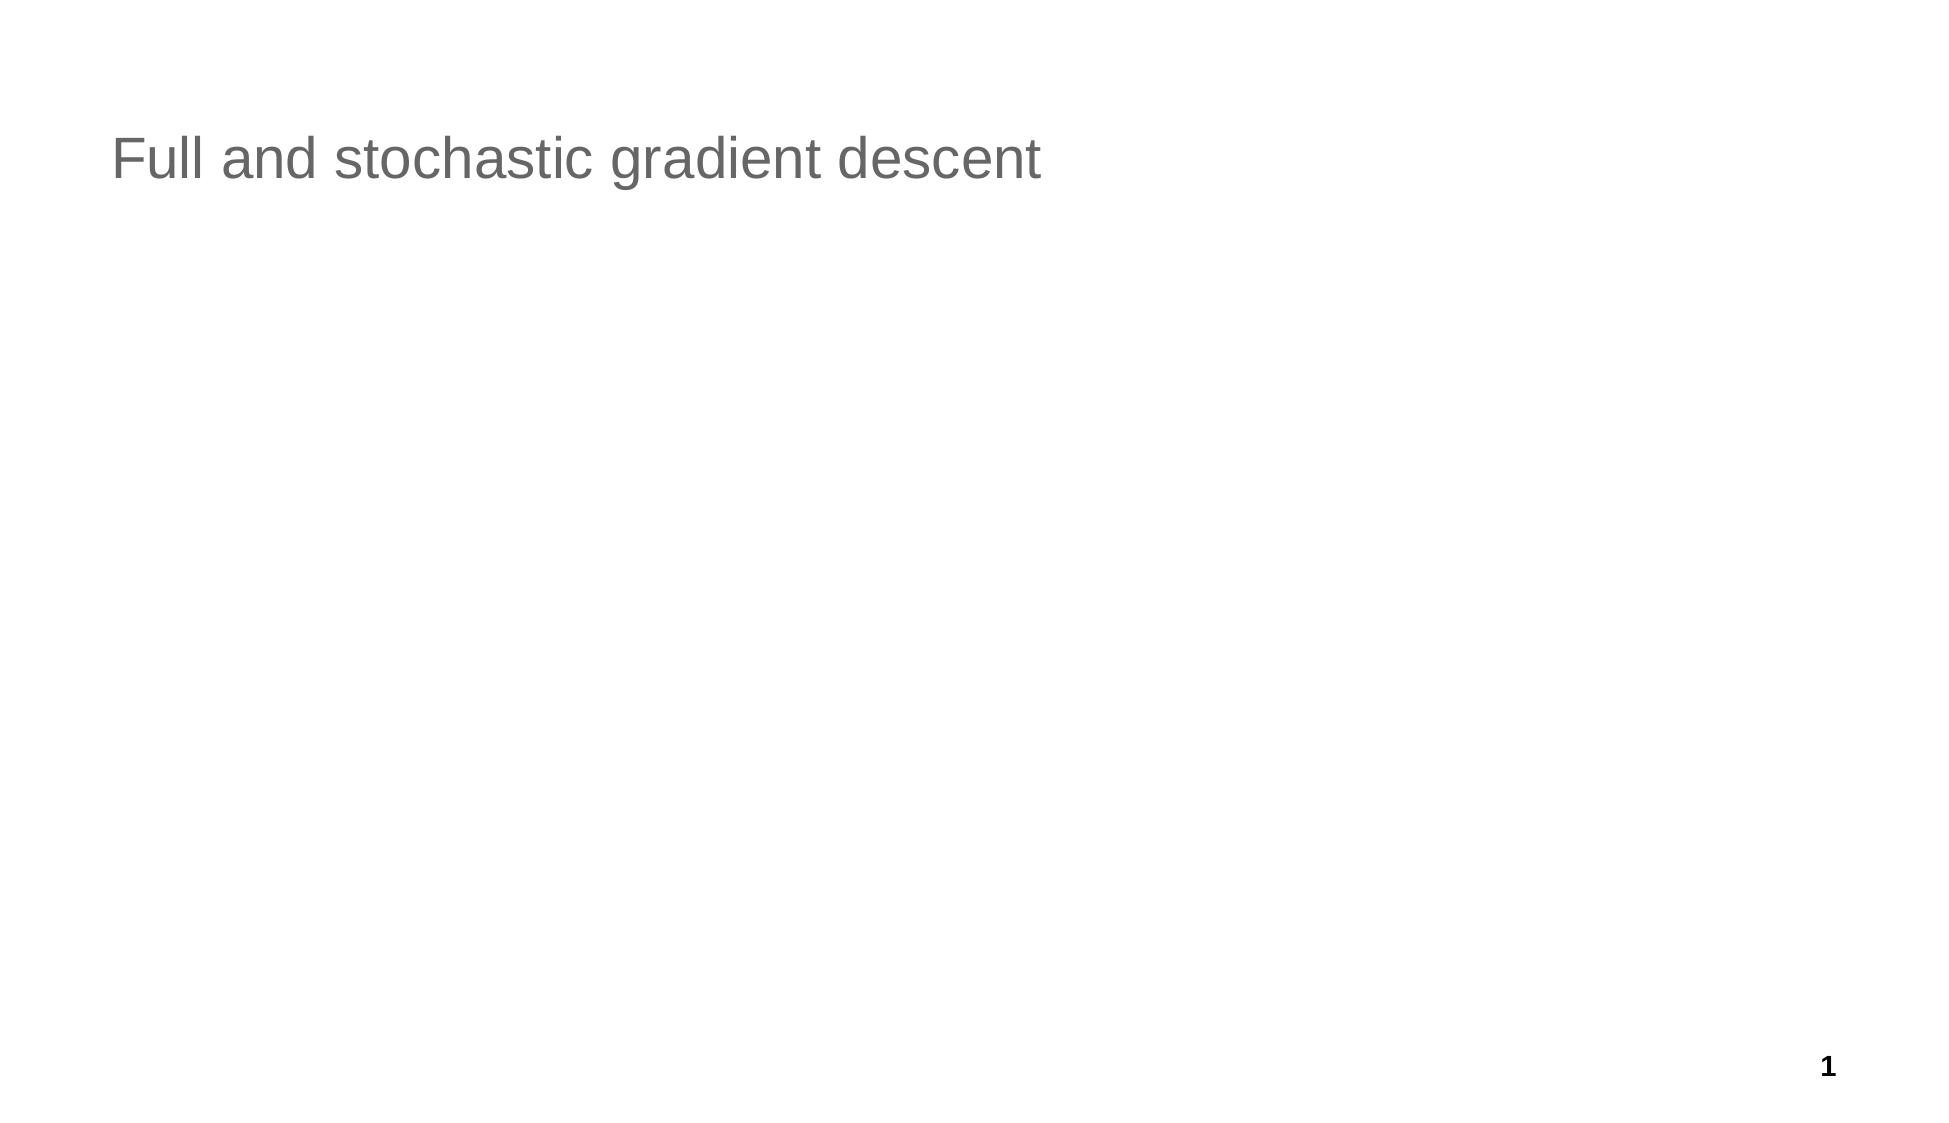

# Full and stochastic gradient descent

1